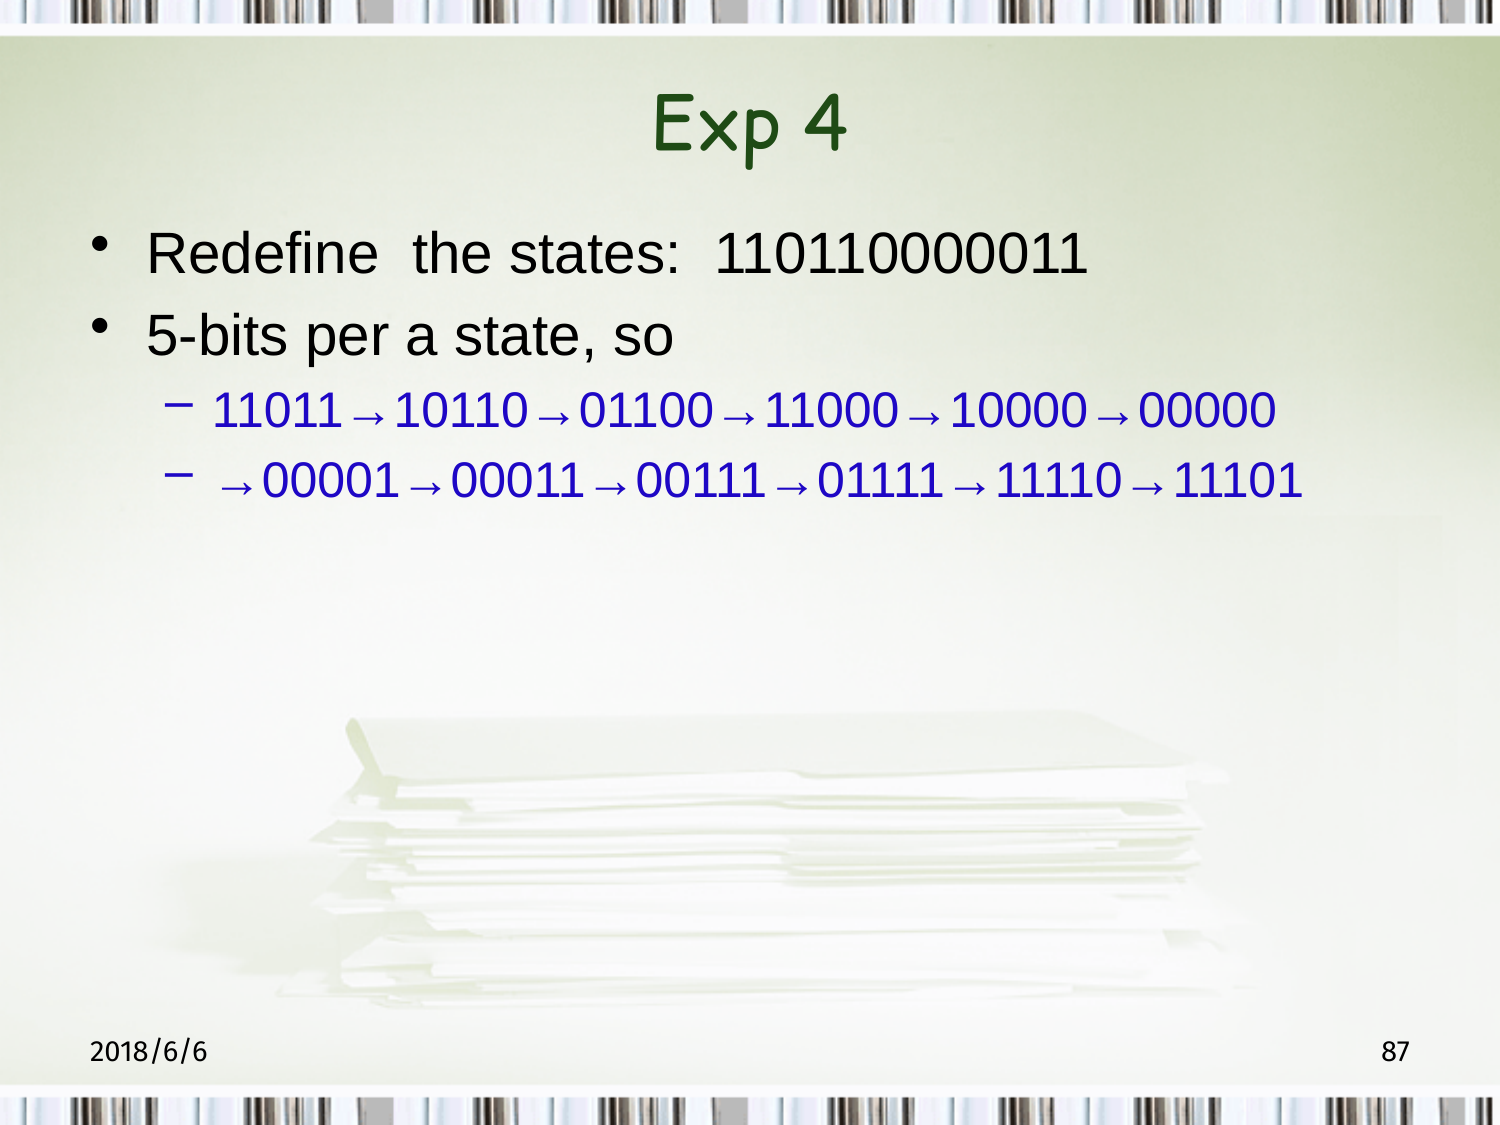

# Exp 4
Redefine  the states:  110110000011
5-bits per a state, so
11011→10110→01100→11000→10000→00000
→00001→00011→00111→01111→11110→11101
2018/6/6
87